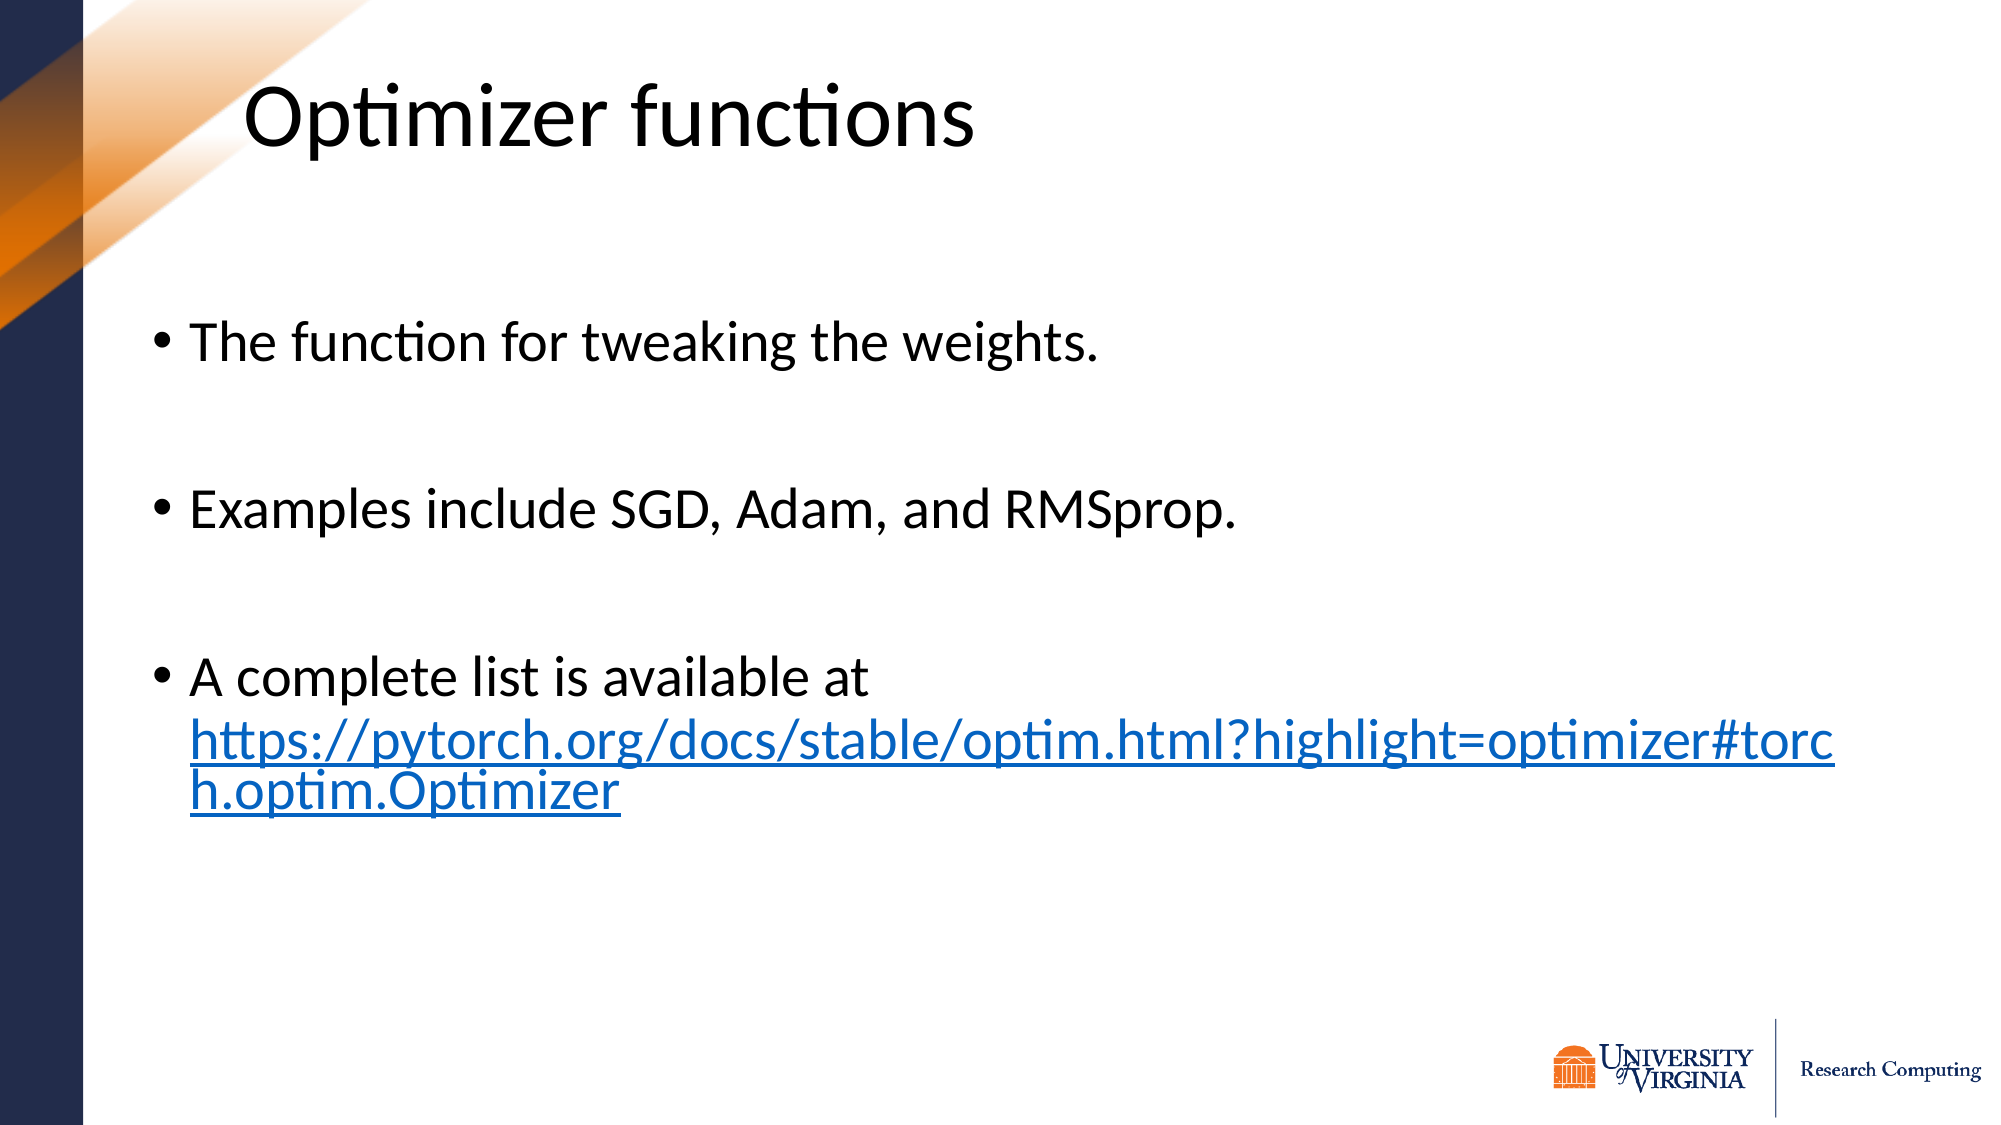

# Optimizer functions
The function for tweaking the weights.

Examples include SGD, Adam, and RMSprop.

A complete list is available at  https://pytorch.org/docs/stable/optim.html?highlight=optimizer#torch.optim.Optimizer